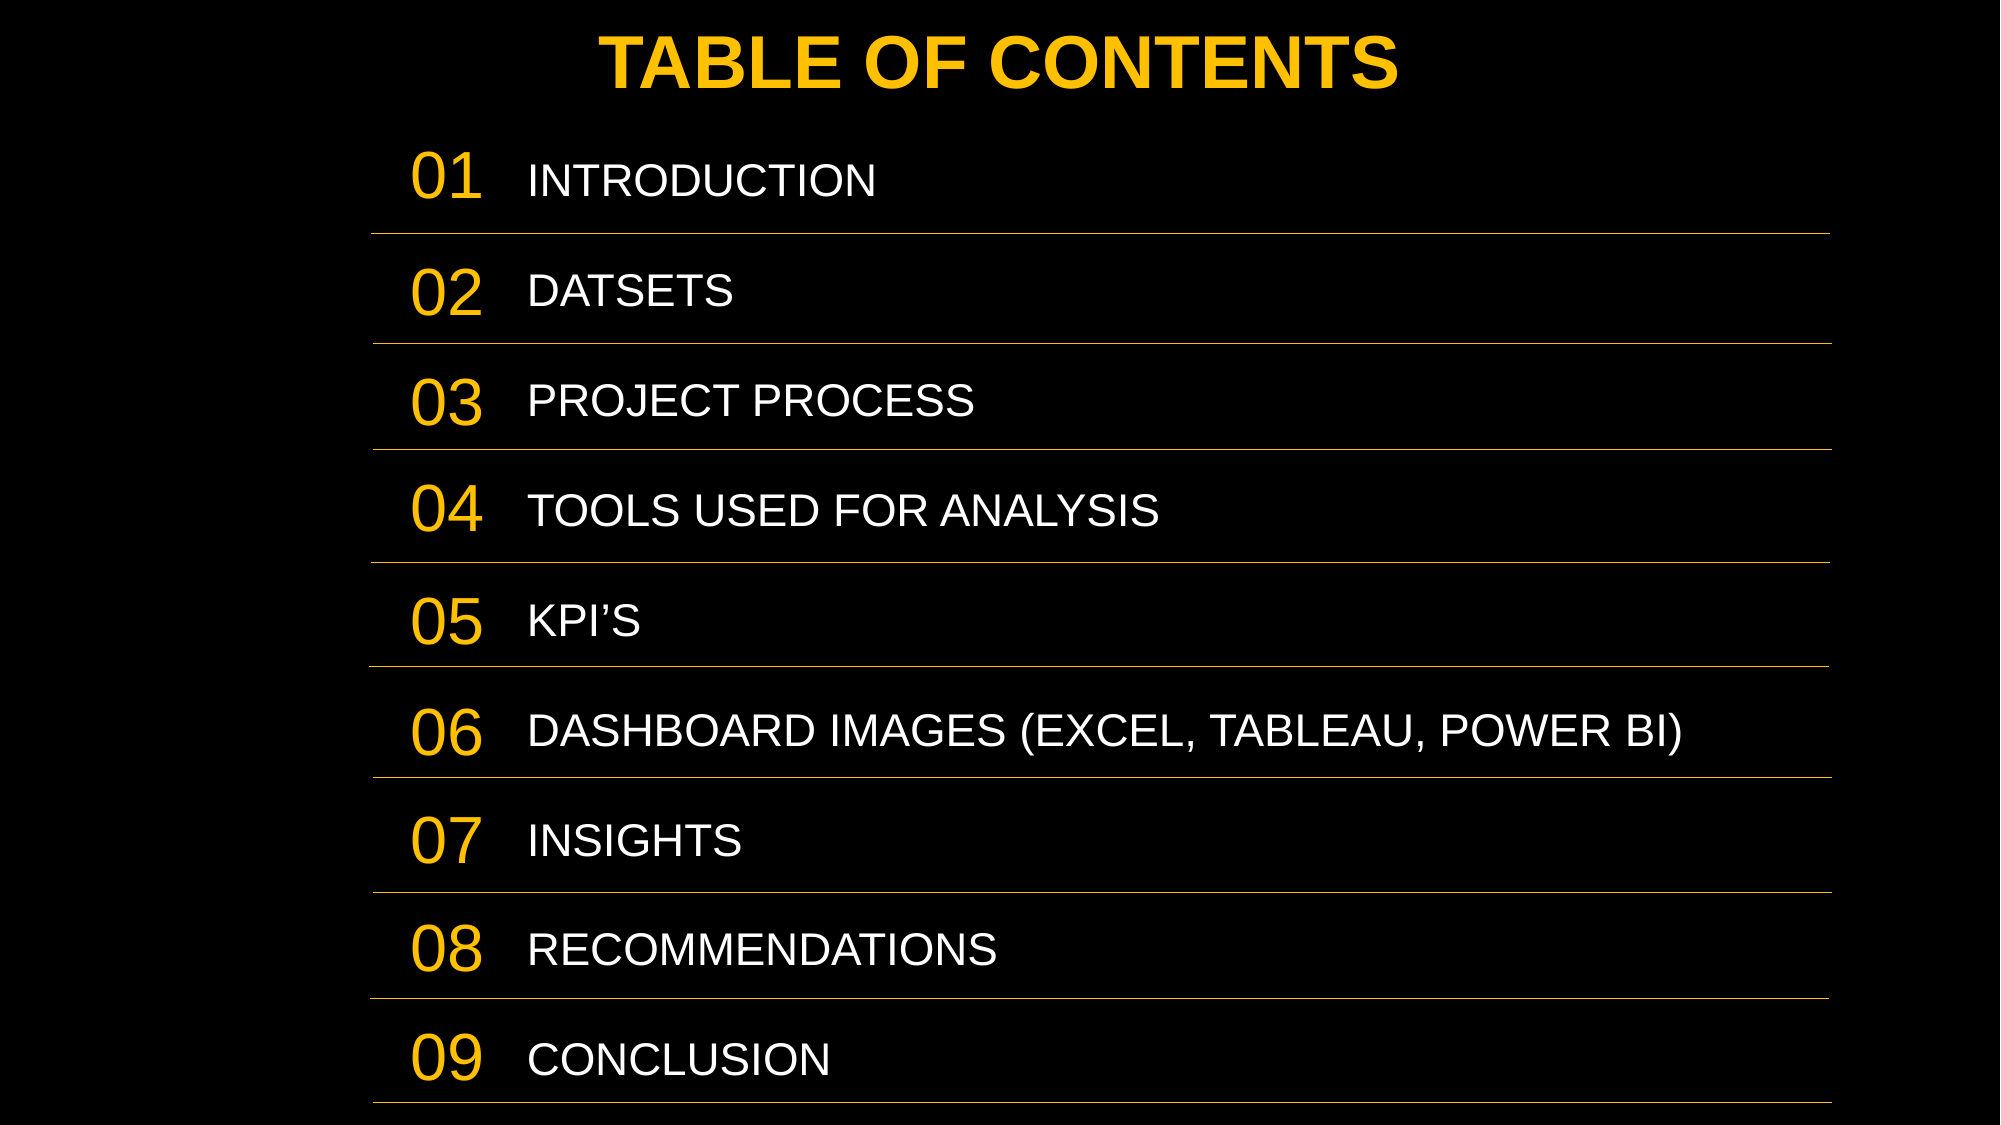

TABLE OF CONTENTS
01
INTRODUCTION

DATSETS

PROJECT PROCESS

TOOLS USED FOR ANALYSIS

KPI’S

DASHBOARD IMAGES (EXCEL, TABLEAU, POWER BI)

INSIGHTS

RECOMMENDATIONS

CONCLUSION
02
03
04
05
06
07
08
09